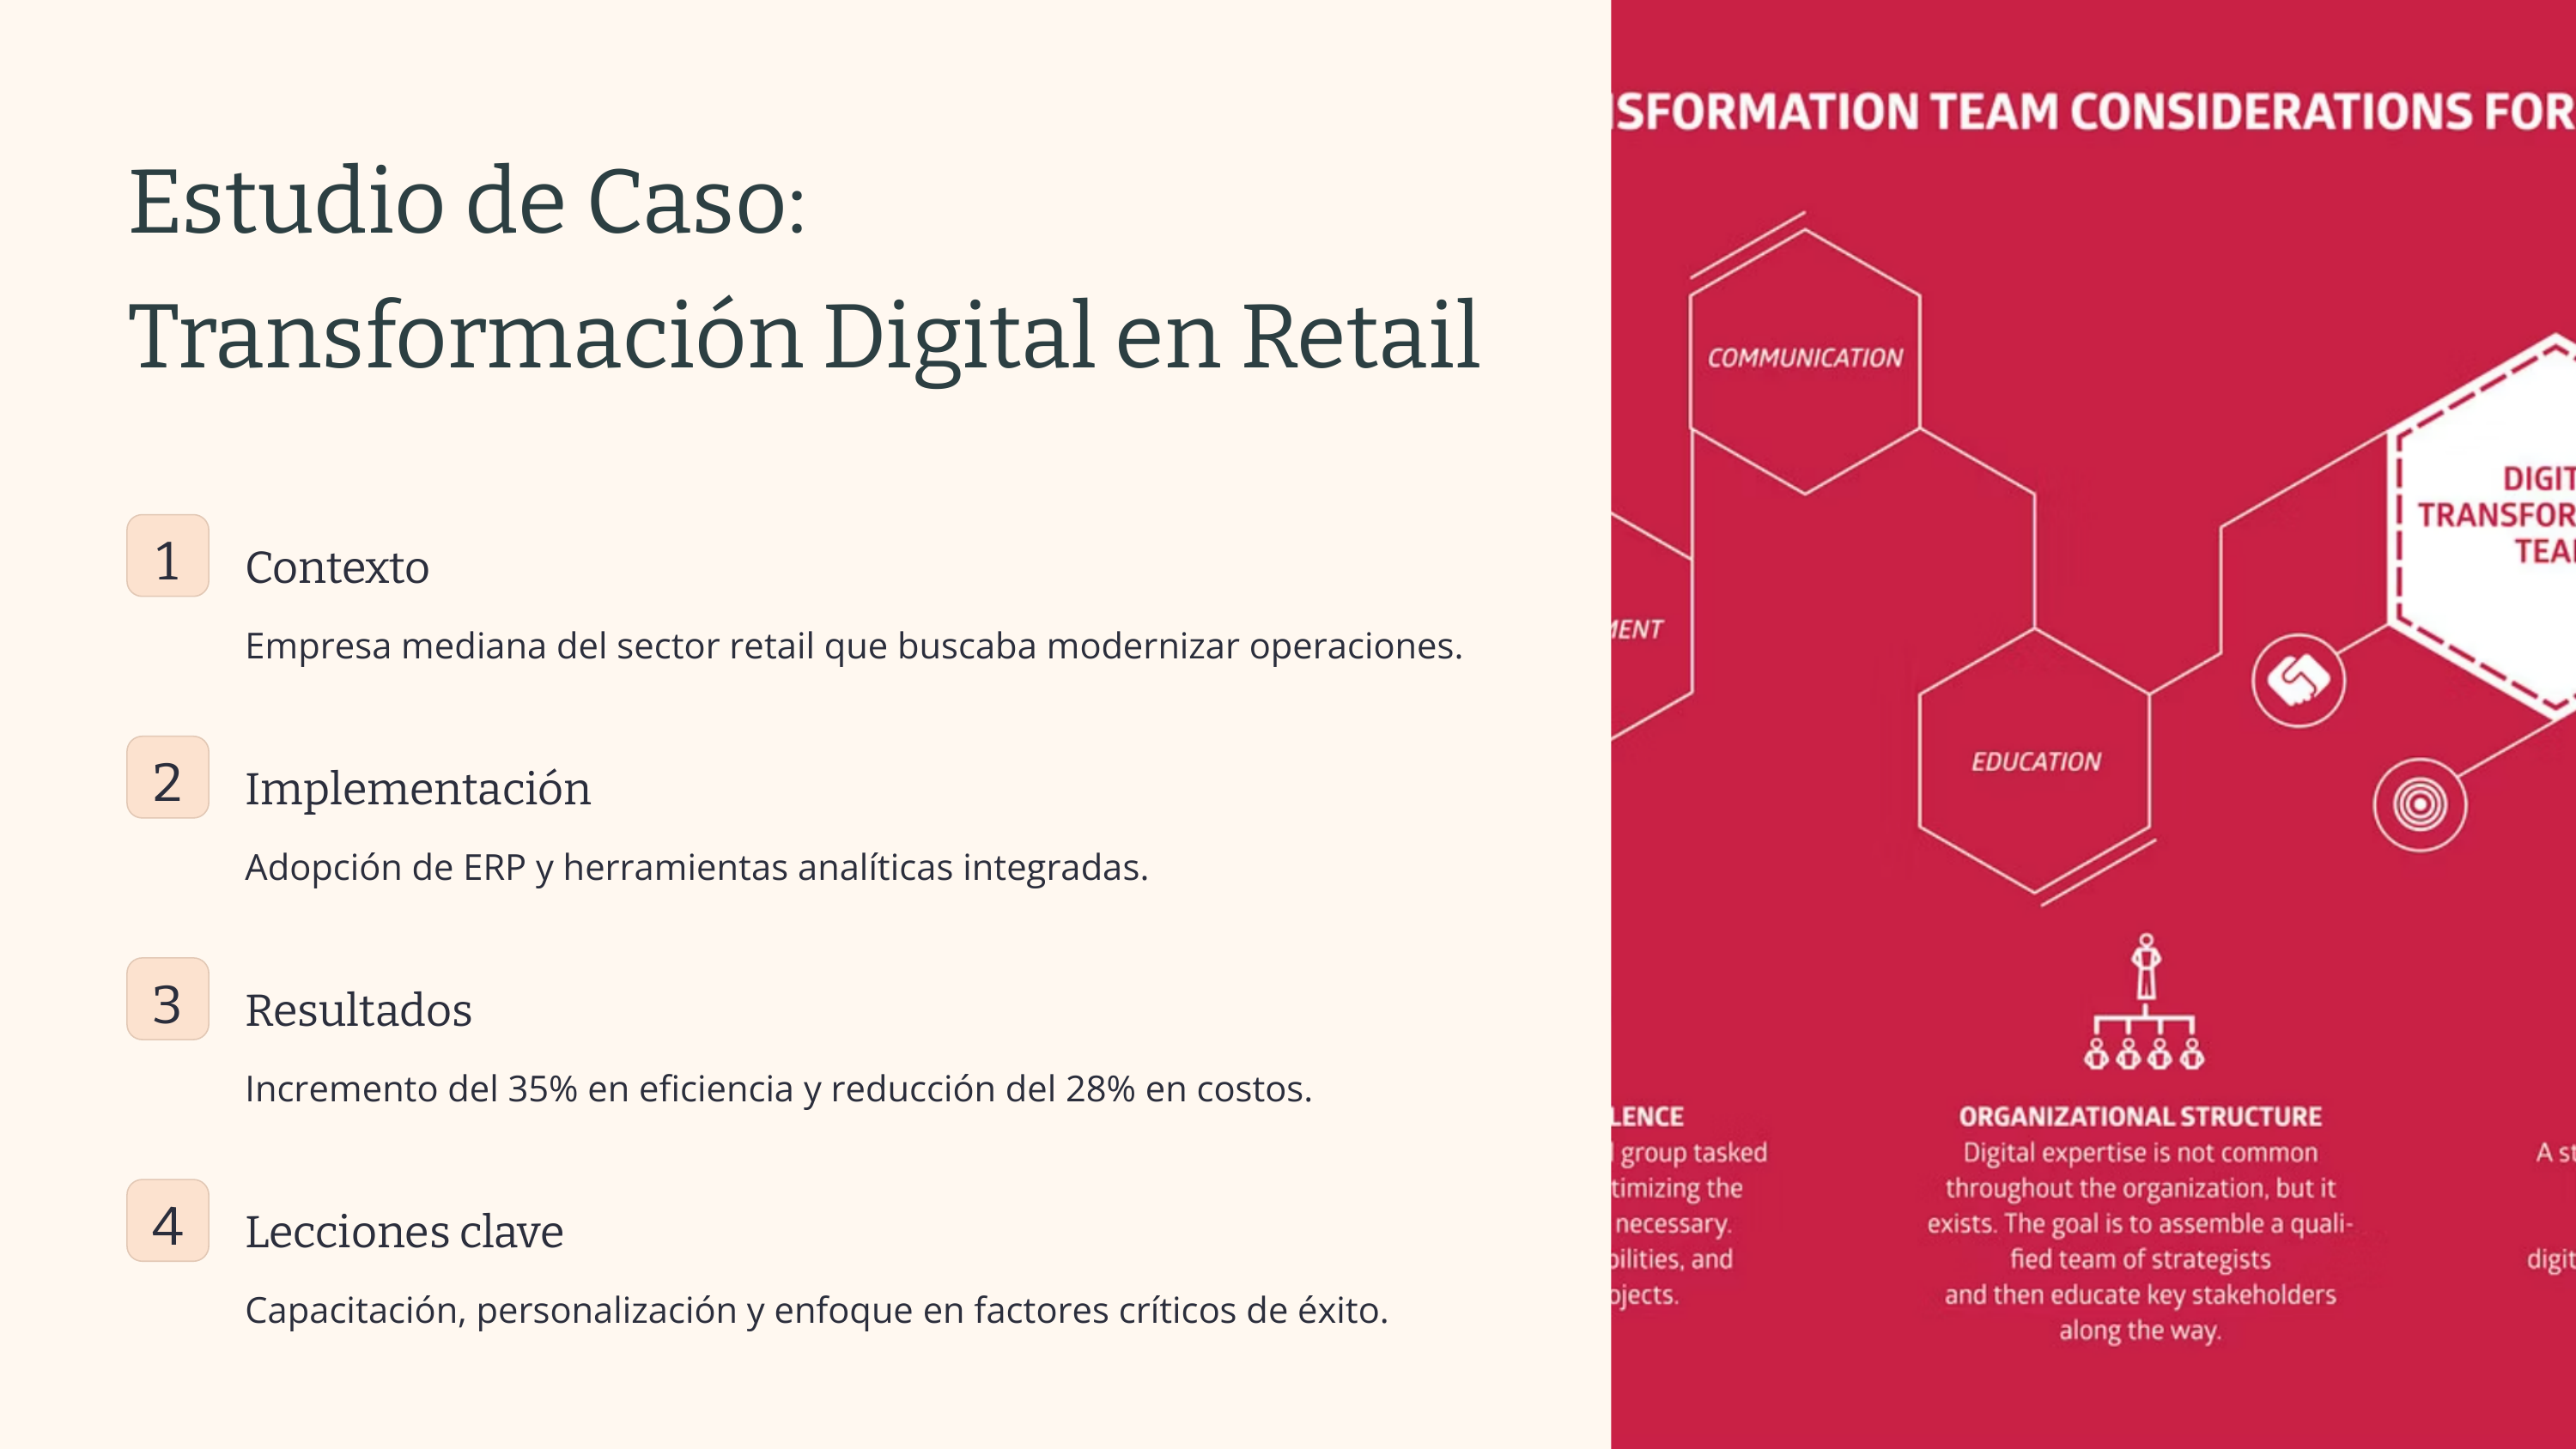

Estudio de Caso: Transformación Digital en Retail

1

Contexto

Empresa mediana del sector retail que buscaba modernizar operaciones.

2

Implementación

Adopción de ERP y herramientas analíticas integradas.

3

Resultados

Incremento del 35% en eficiencia y reducción del 28% en costos.

4

Lecciones clave

Capacitación, personalización y enfoque en factores críticos de éxito.